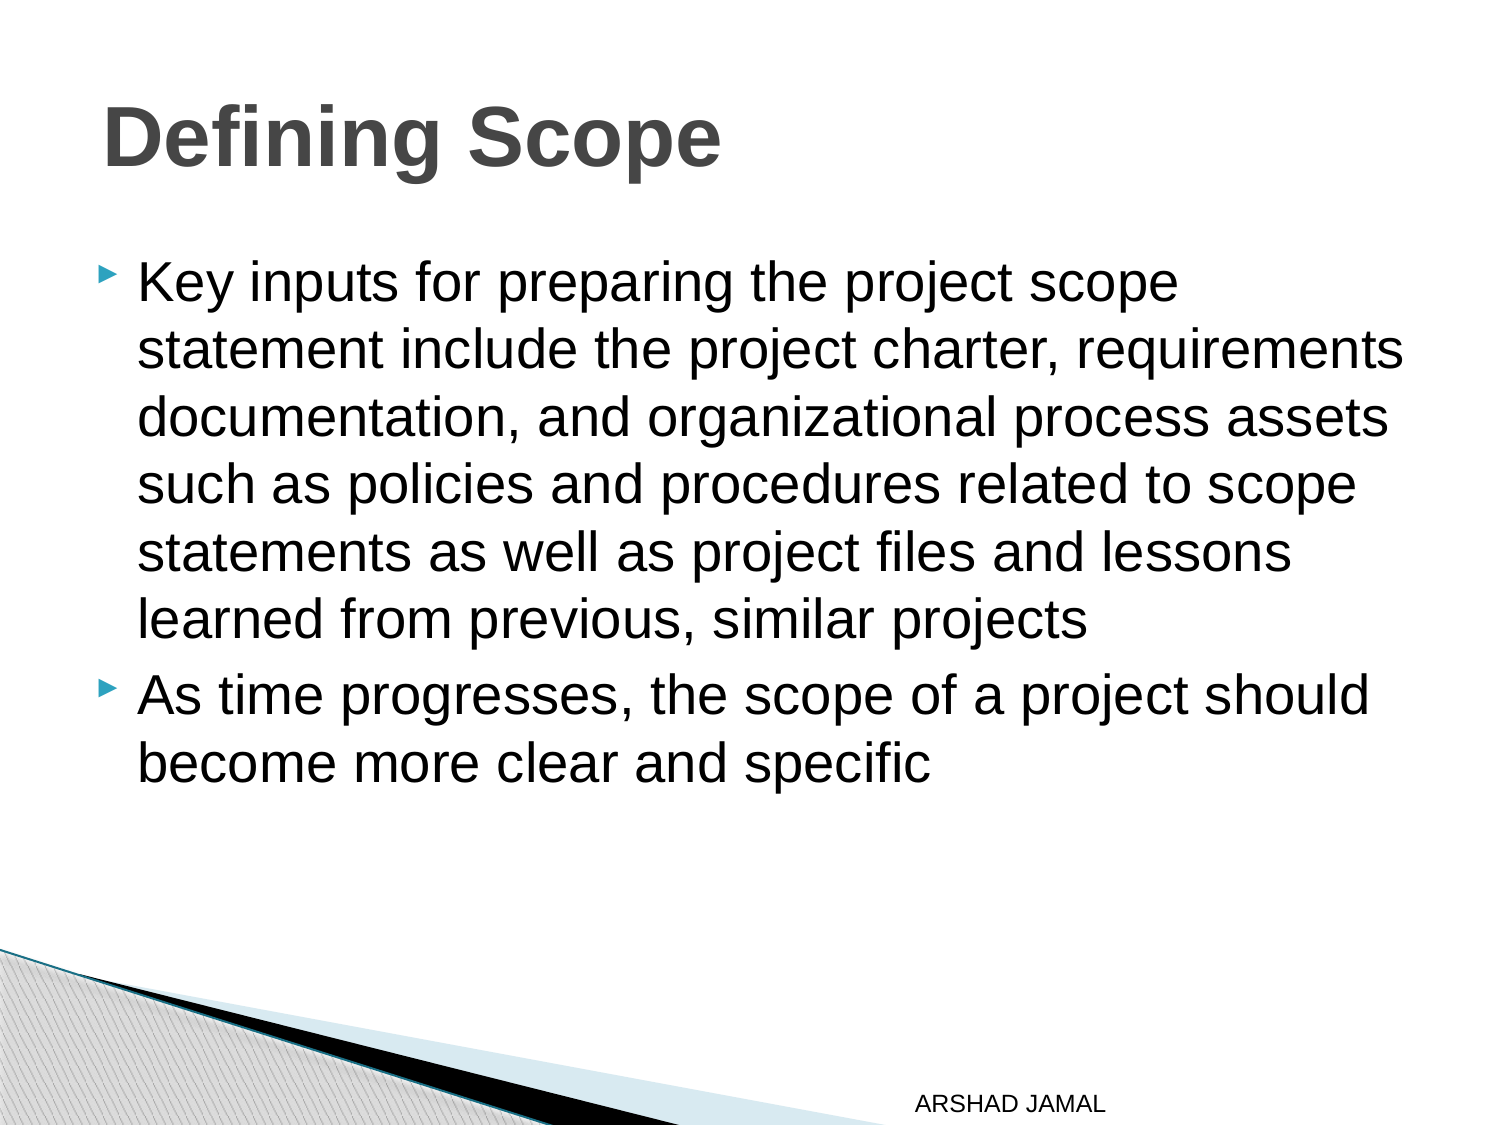

# Defining Scope
Key inputs for preparing the project scope statement include the project charter, requirements documentation, and organizational process assets such as policies and procedures related to scope statements as well as project files and lessons learned from previous, similar projects
As time progresses, the scope of a project should become more clear and specific